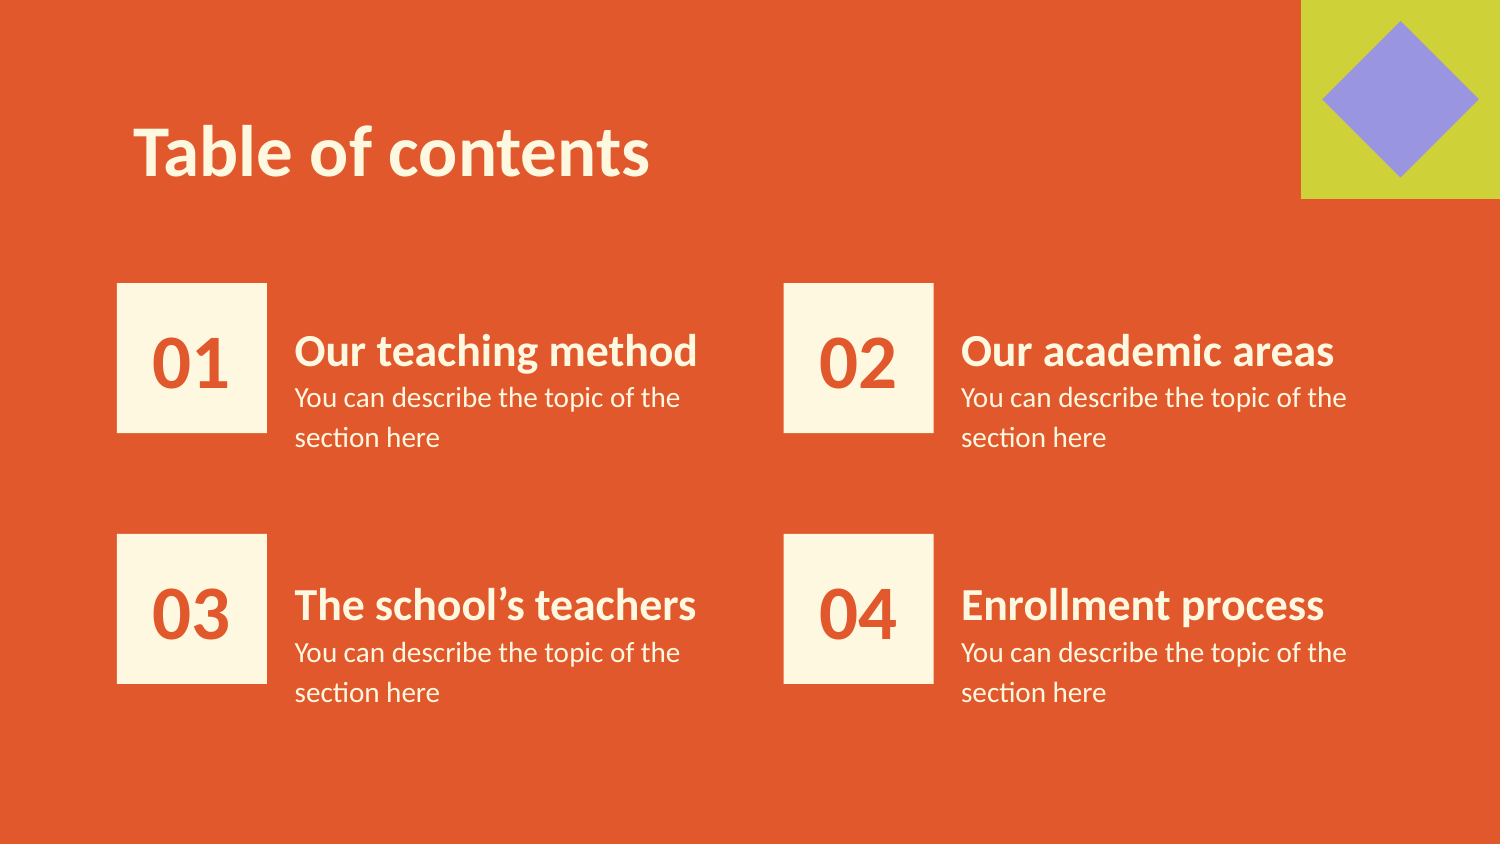

# Table of contents
Our teaching method
Our academic areas
01
02
You can describe the topic of the section here
You can describe the topic of the section here
areas
The school’s teachers
Enrollment process
03
04
You can describe the topic of the section here

You can describe the topic of the section here